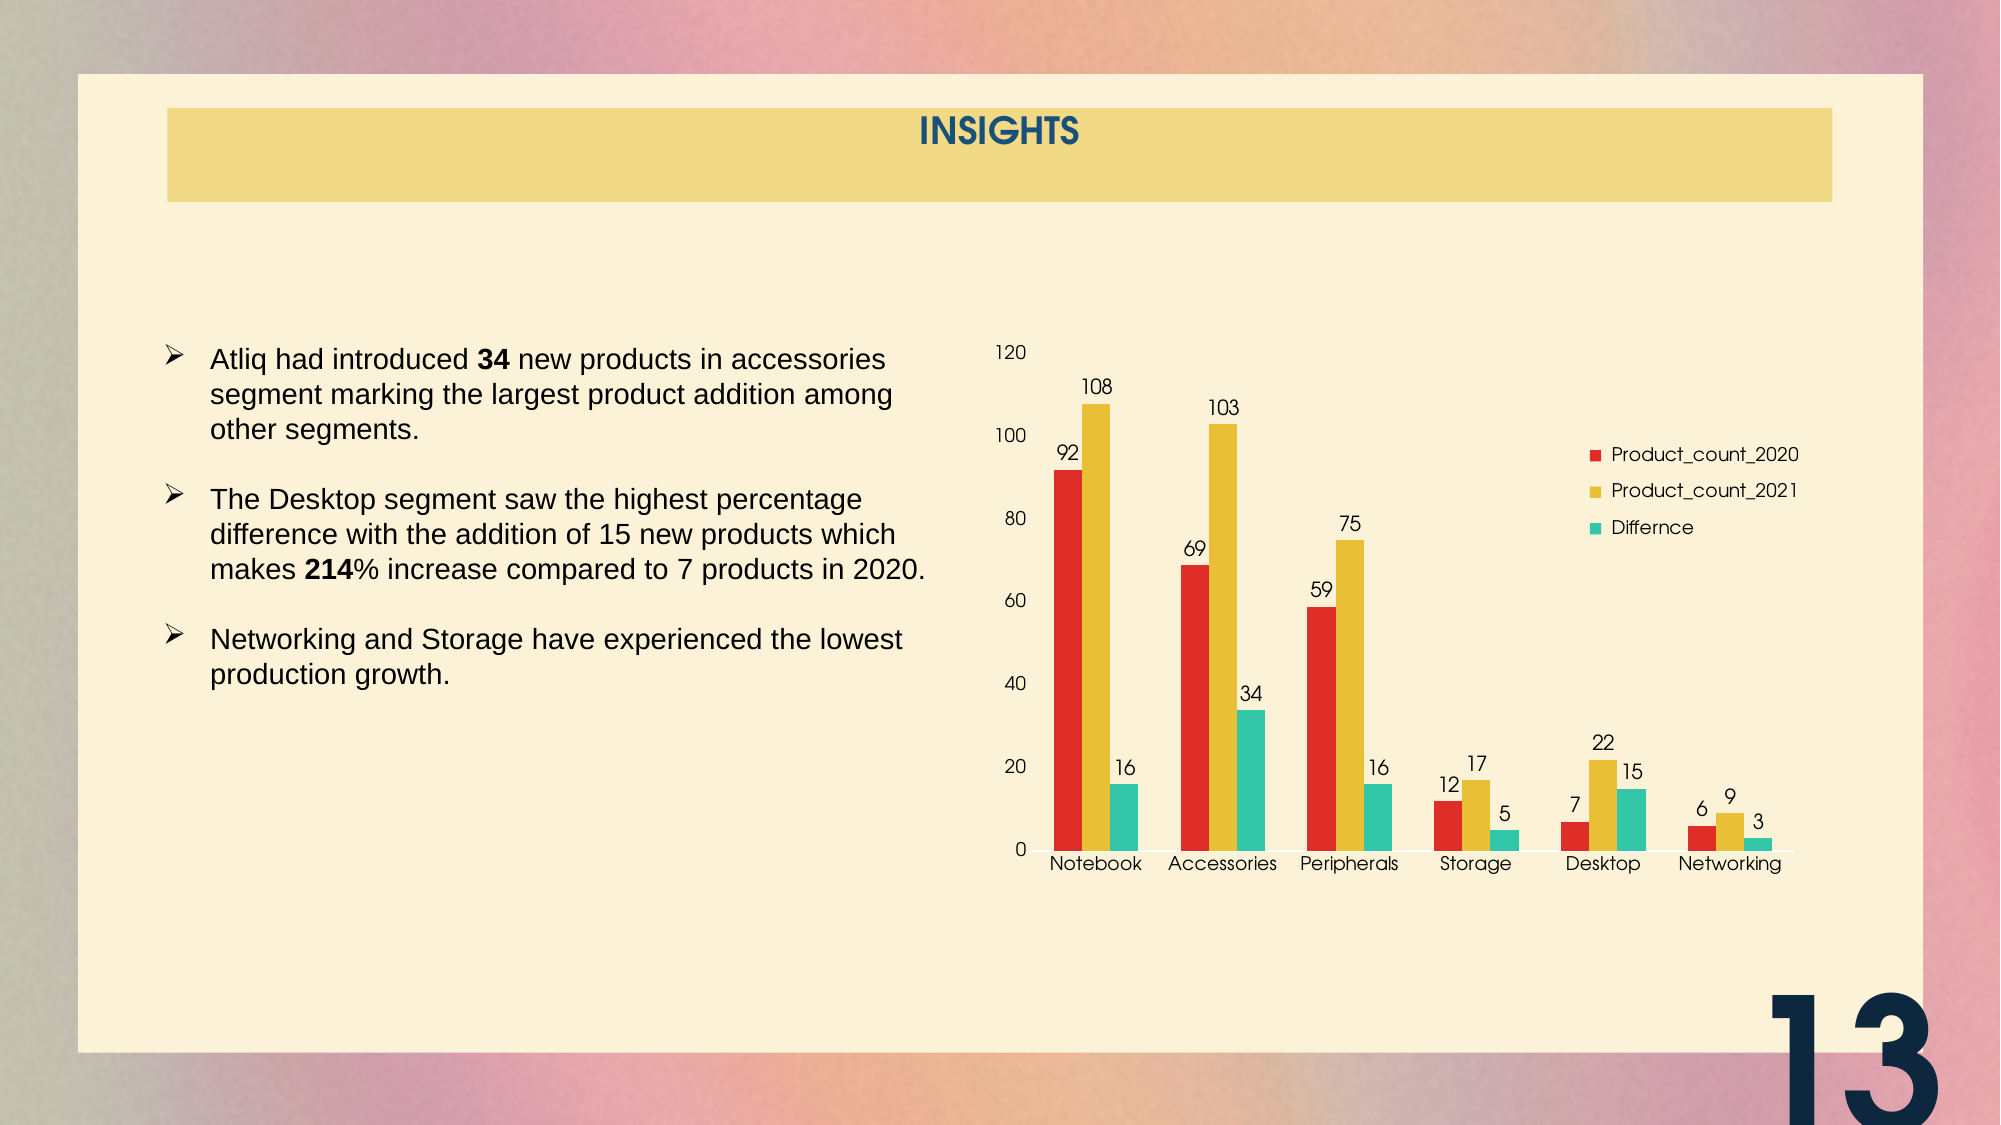

# insights
Atliq had introduced 34 new products in accessories segment marking the largest product addition among other segments.
The Desktop segment saw the highest percentage difference with the addition of 15 new products which makes 214% increase compared to 7 products in 2020.
Networking and Storage have experienced the lowest production growth.

### Chart

| Category |  Product_count_2020 |  Product_count_2021 |  Differnce |
|---|---|---|---|
| Notebook | 92.0 | 108.0 | 16.0 |
| Accessories | 69.0 | 103.0 | 34.0 |
| Peripherals | 59.0 | 75.0 | 16.0 |
| Storage | 12.0 | 17.0 | 5.0 |
| Desktop | 7.0 | 22.0 | 15.0 |
| Networking | 6.0 | 9.0 | 3.0 |
13